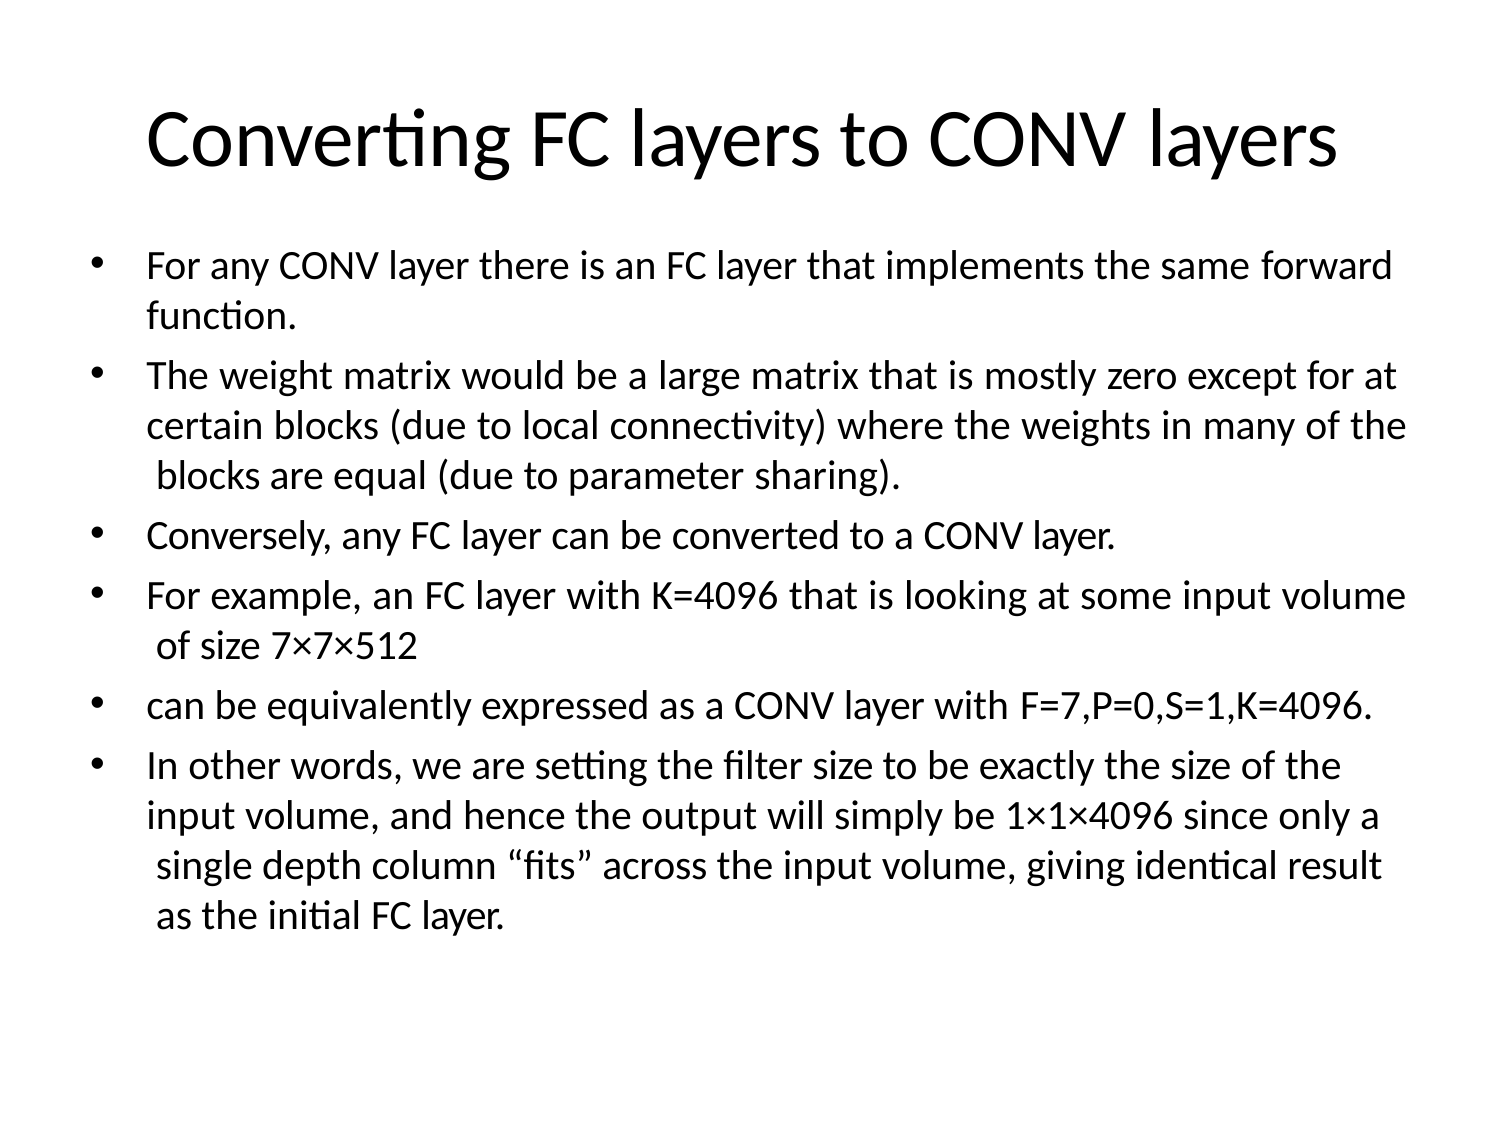

# Converting FC layers to CONV layers
For any CONV layer there is an FC layer that implements the same forward
function.
The weight matrix would be a large matrix that is mostly zero except for at  certain blocks (due to local connectivity) where the weights in many of the  blocks are equal (due to parameter sharing).
Conversely, any FC layer can be converted to a CONV layer.
For example, an FC layer with K=4096 that is looking at some input volume  of size 7×7×512
can be equivalently expressed as a CONV layer with F=7,P=0,S=1,K=4096.
In other words, we are setting the filter size to be exactly the size of the  input volume, and hence the output will simply be 1×1×4096 since only a  single depth column “fits” across the input volume, giving identical result  as the initial FC layer.